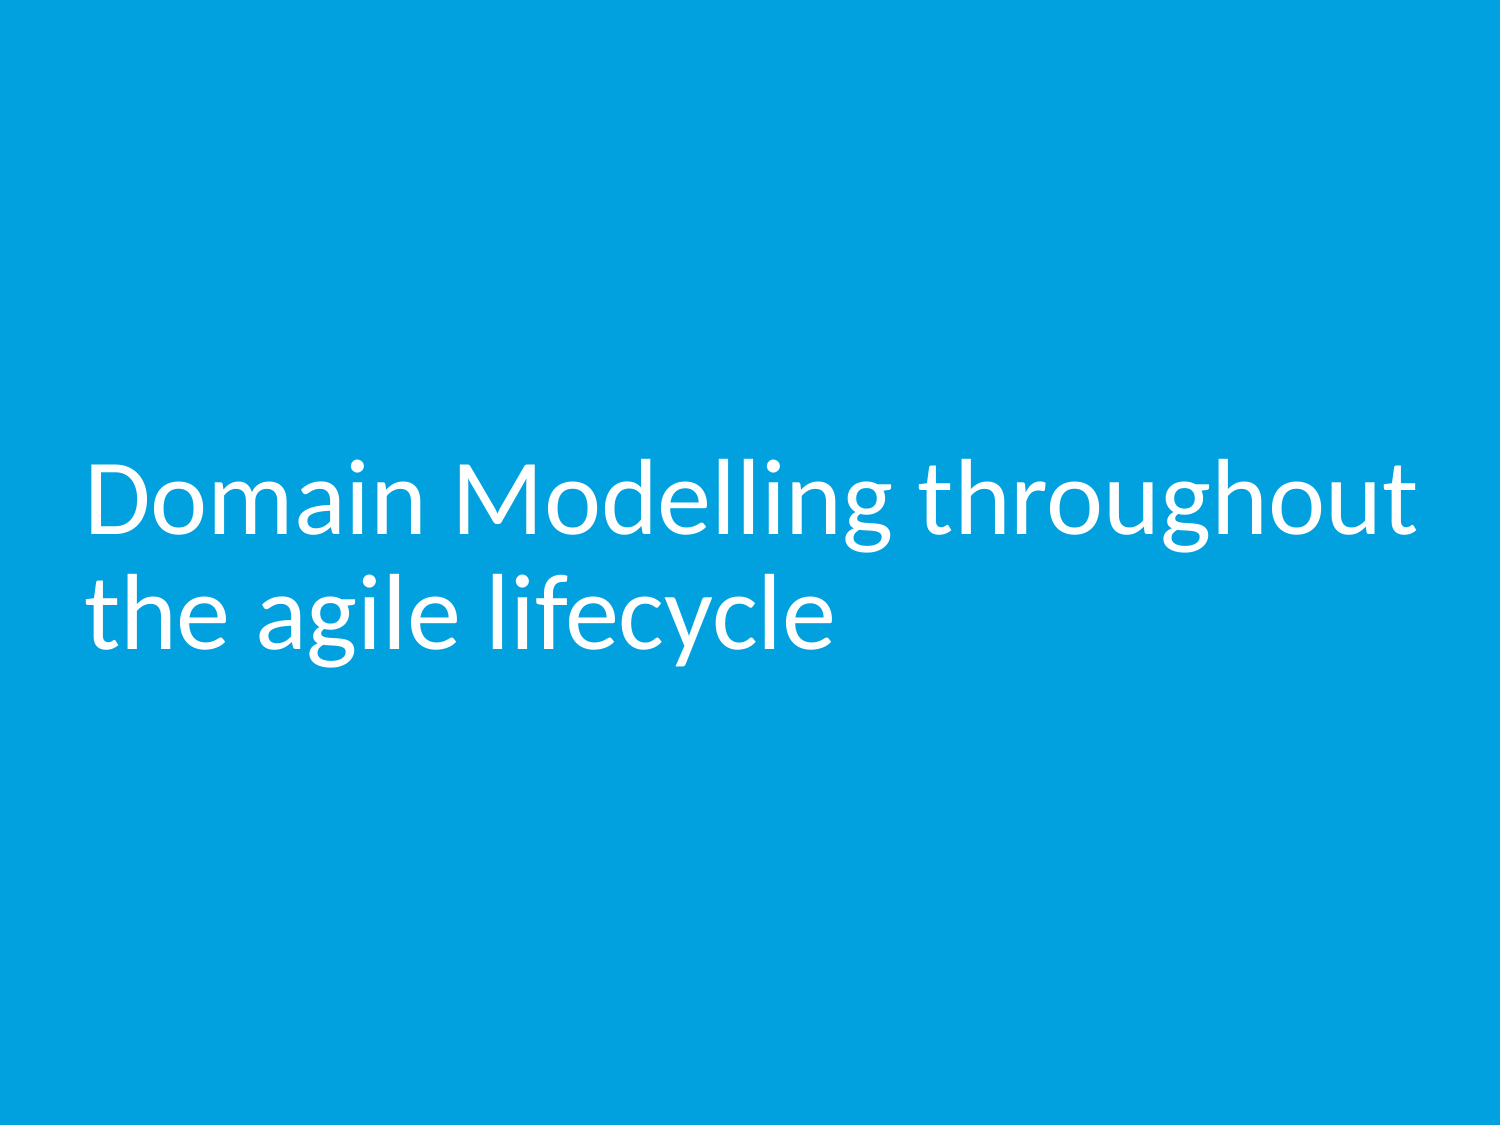

# Domain Modelling throughout the agile lifecycle